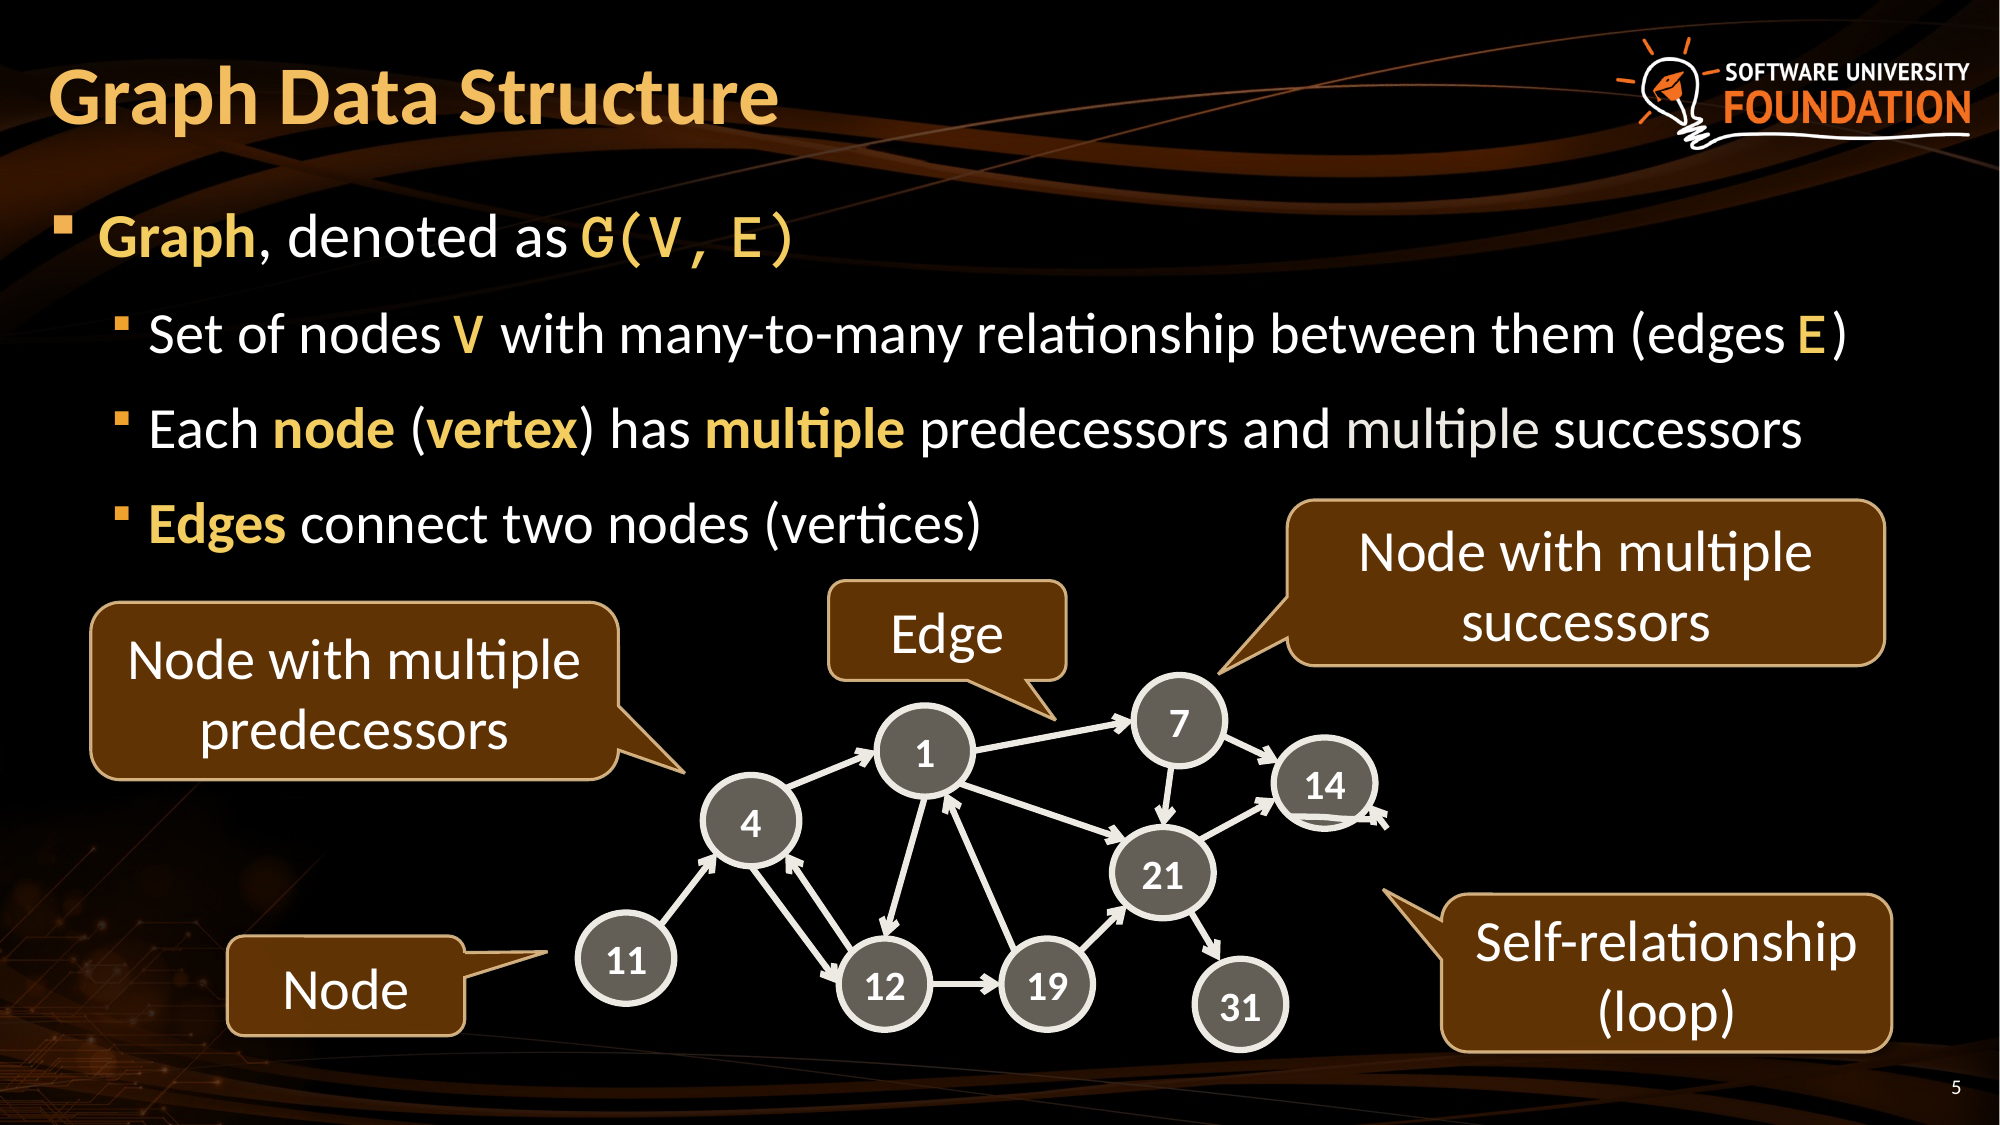

# Graph Data Structure
Graph, denoted as G(V, E)
Set of nodes V with many-to-many relationship between them (edges E)
Each node (vertex) has multiple predecessors and multiple successors
Edges connect two nodes (vertices)
Node with multiple successors
Edge
Node with multiple predecessors
7
1
14
4
21
11
12
19
31
Self-relationship
(loop)
Node
5